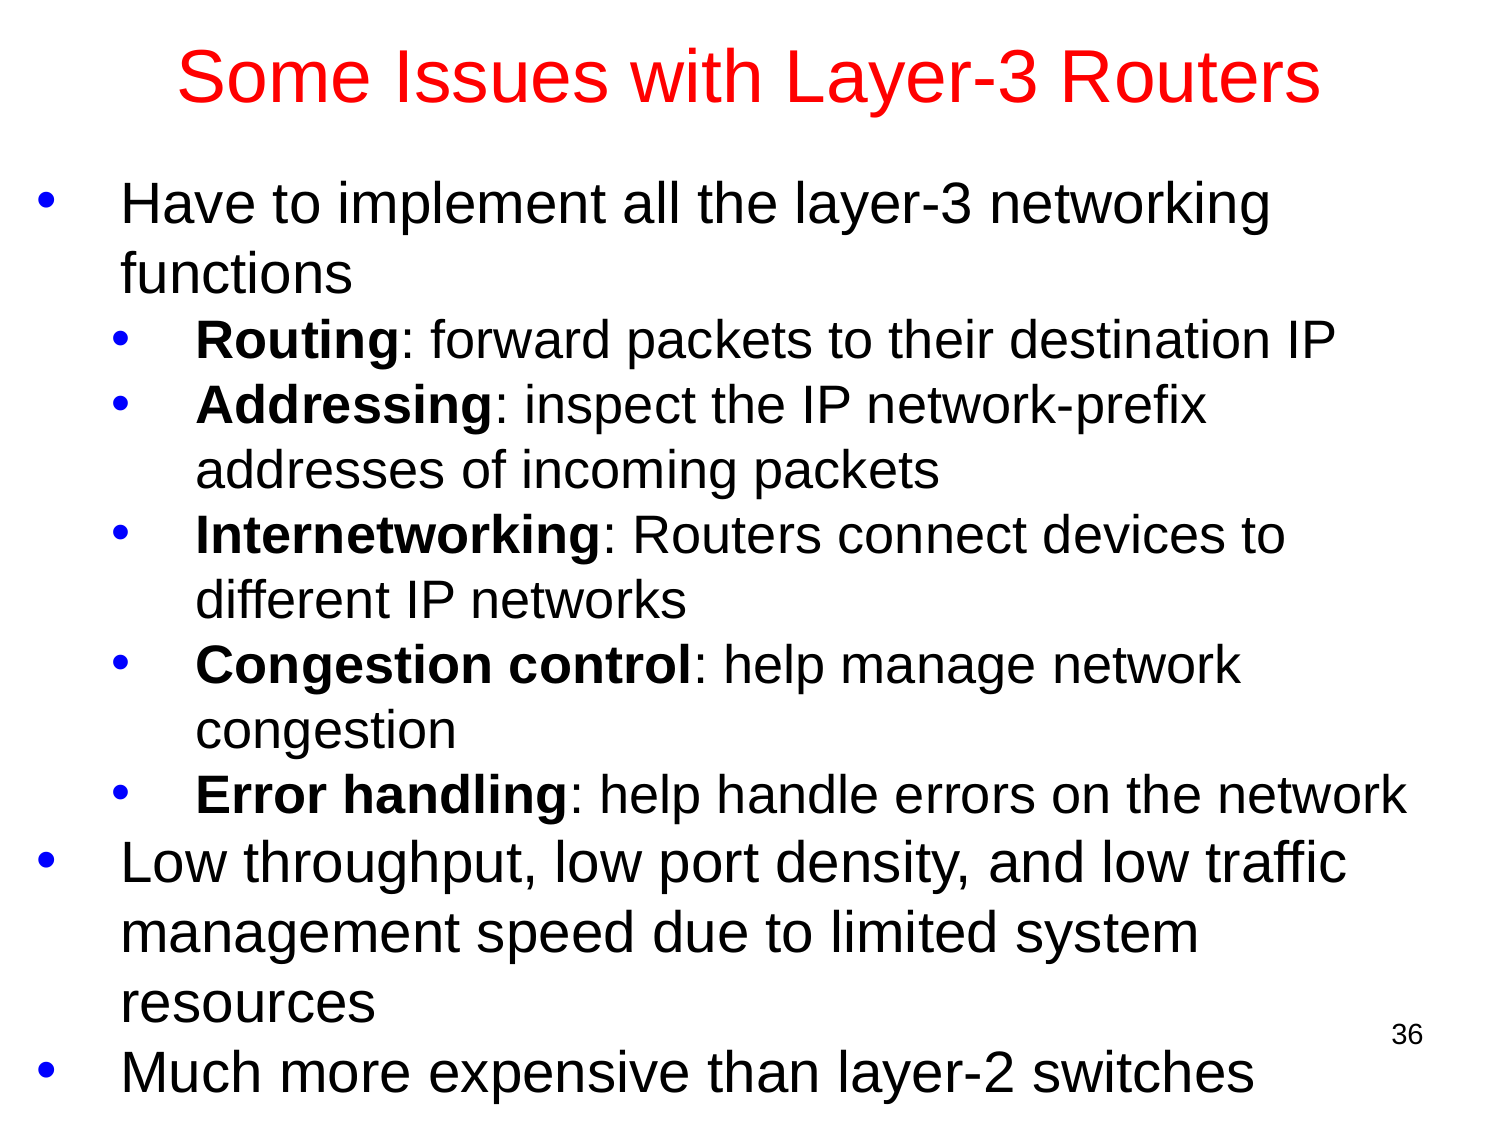

# Some Issues with Layer-3 Routers
Have to implement all the layer-3 networking functions
Routing: forward packets to their destination IP
Addressing: inspect the IP network-prefix addresses of incoming packets
Internetworking: Routers connect devices to different IP networks
Congestion control: help manage network congestion
Error handling: help handle errors on the network
Low throughput, low port density, and low traffic management speed due to limited system resources
Much more expensive than layer-2 switches
36